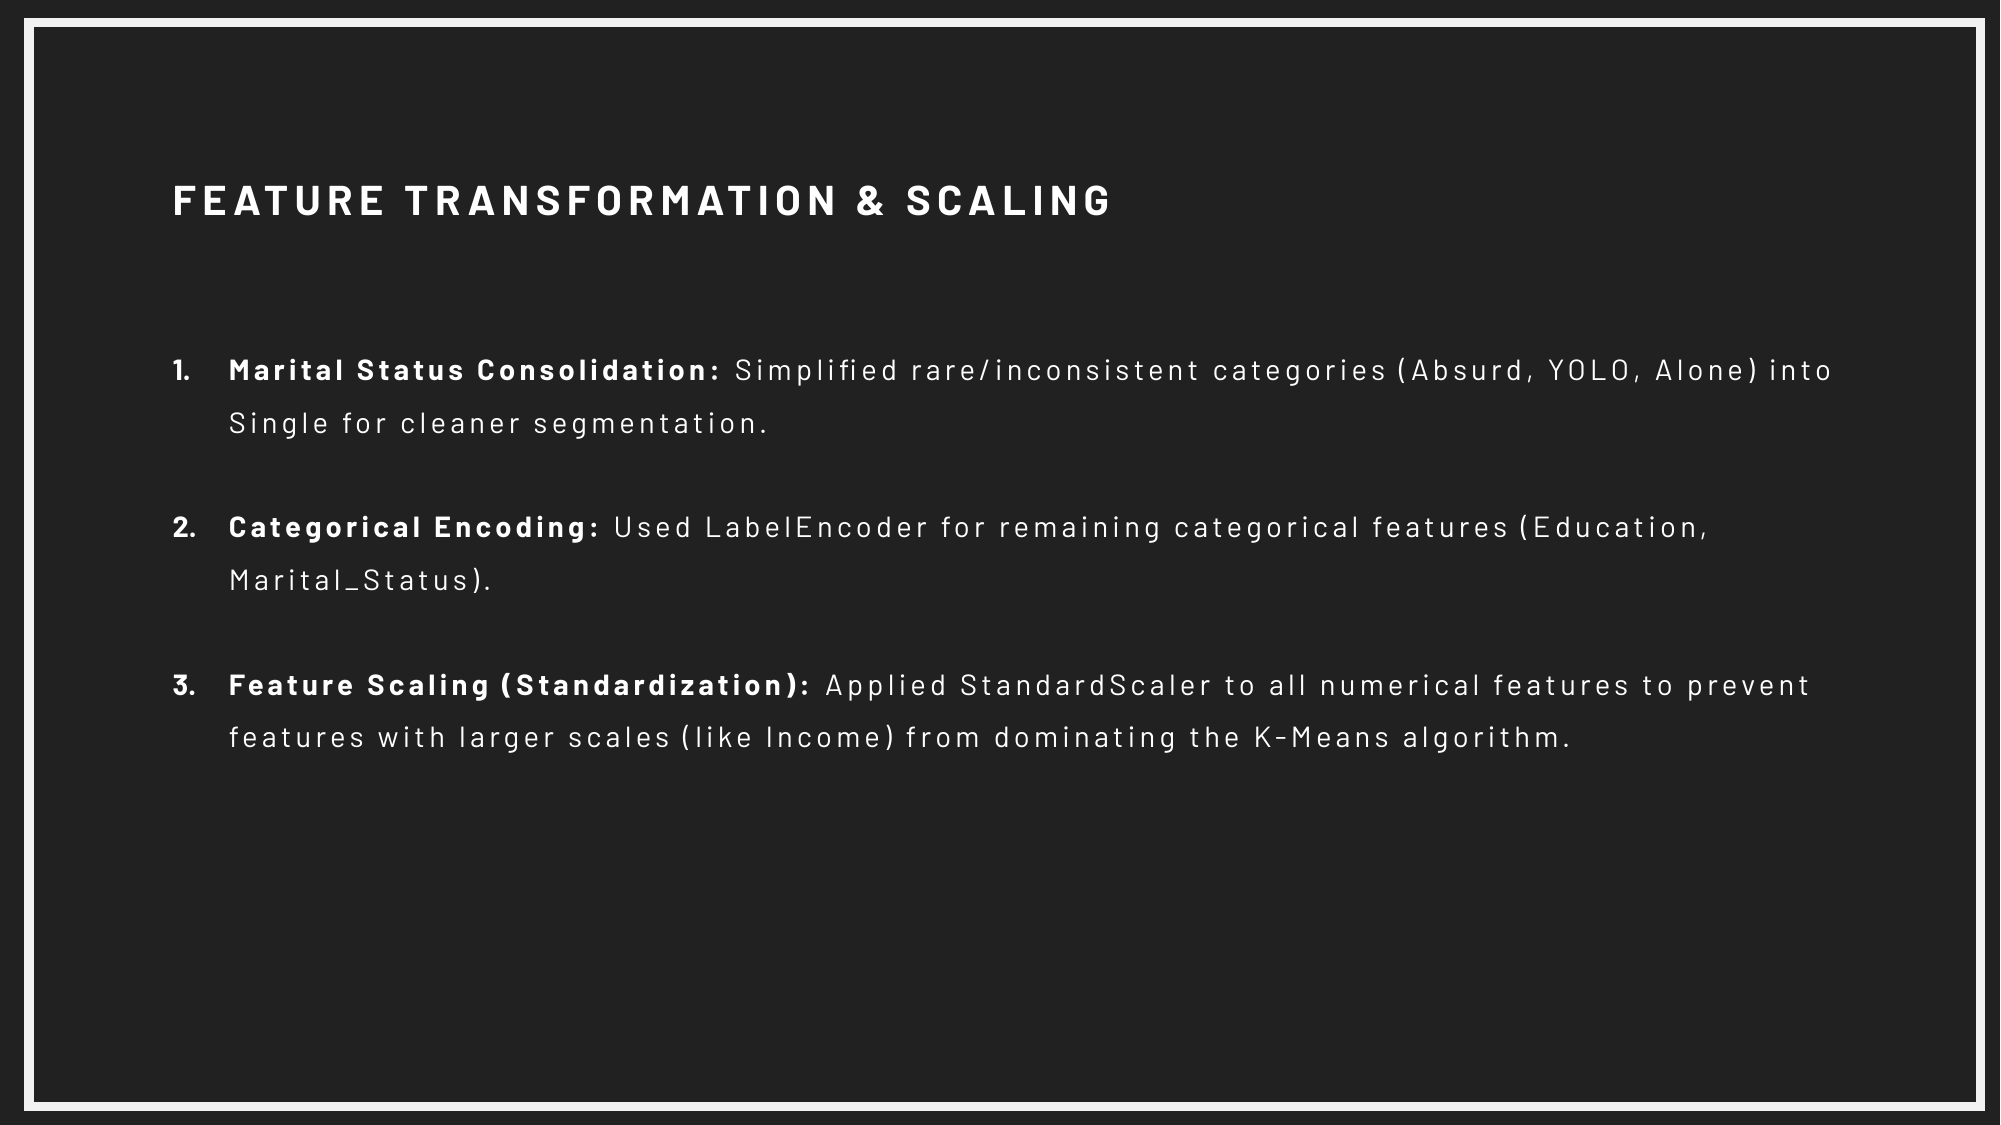

FEATURE TRANSFORMATION & SCALING
Marital Status Consolidation: Simplified rare/inconsistent categories (Absurd, YOLO, Alone) into Single for cleaner segmentation.

Categorical Encoding: Used LabelEncoder for remaining categorical features (Education, Marital_Status).

Feature Scaling (Standardization): Applied StandardScaler to all numerical features to prevent features with larger scales (like Income) from dominating the K-Means algorithm.